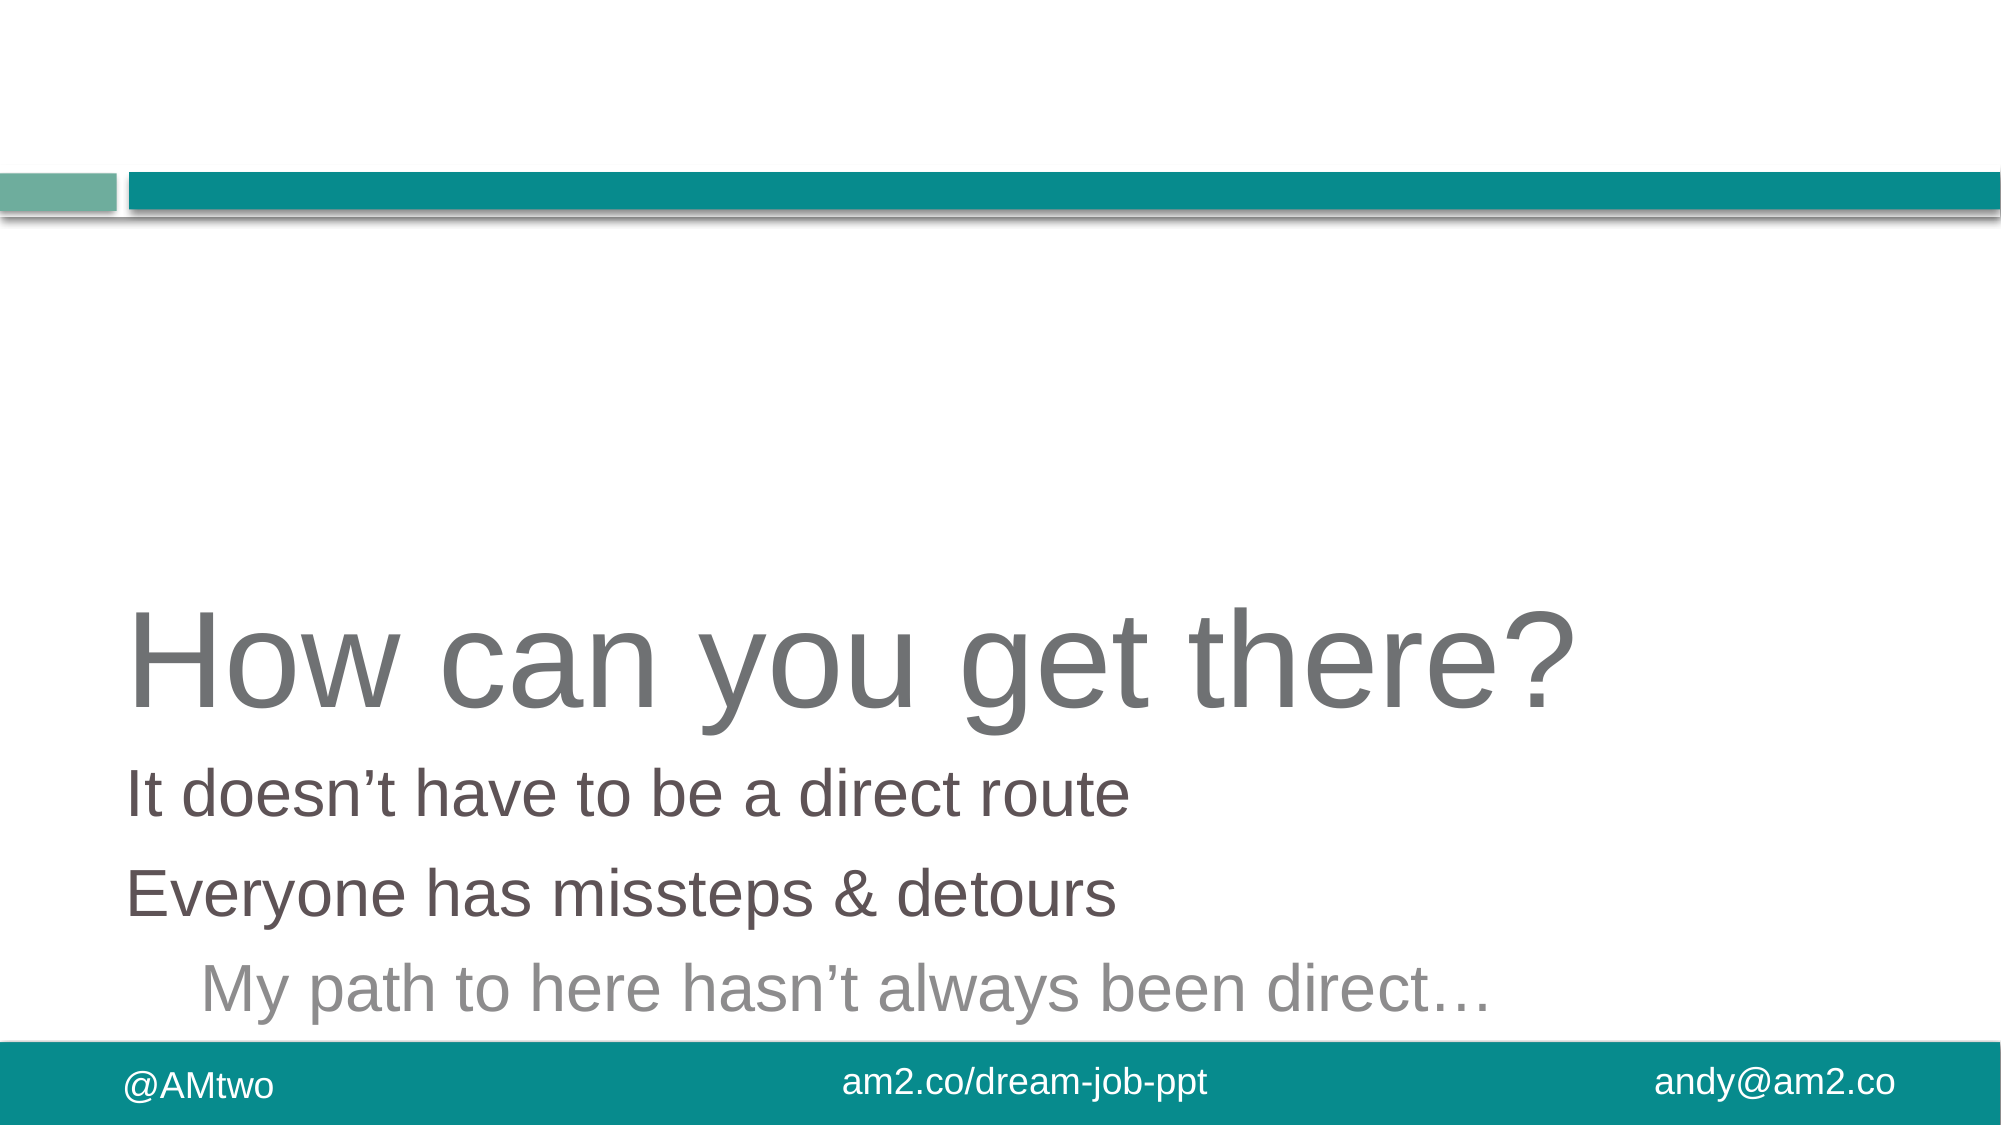

# How can you get there?
It doesn’t have to be a direct route
Everyone has missteps & detours
My path to here hasn’t always been direct…